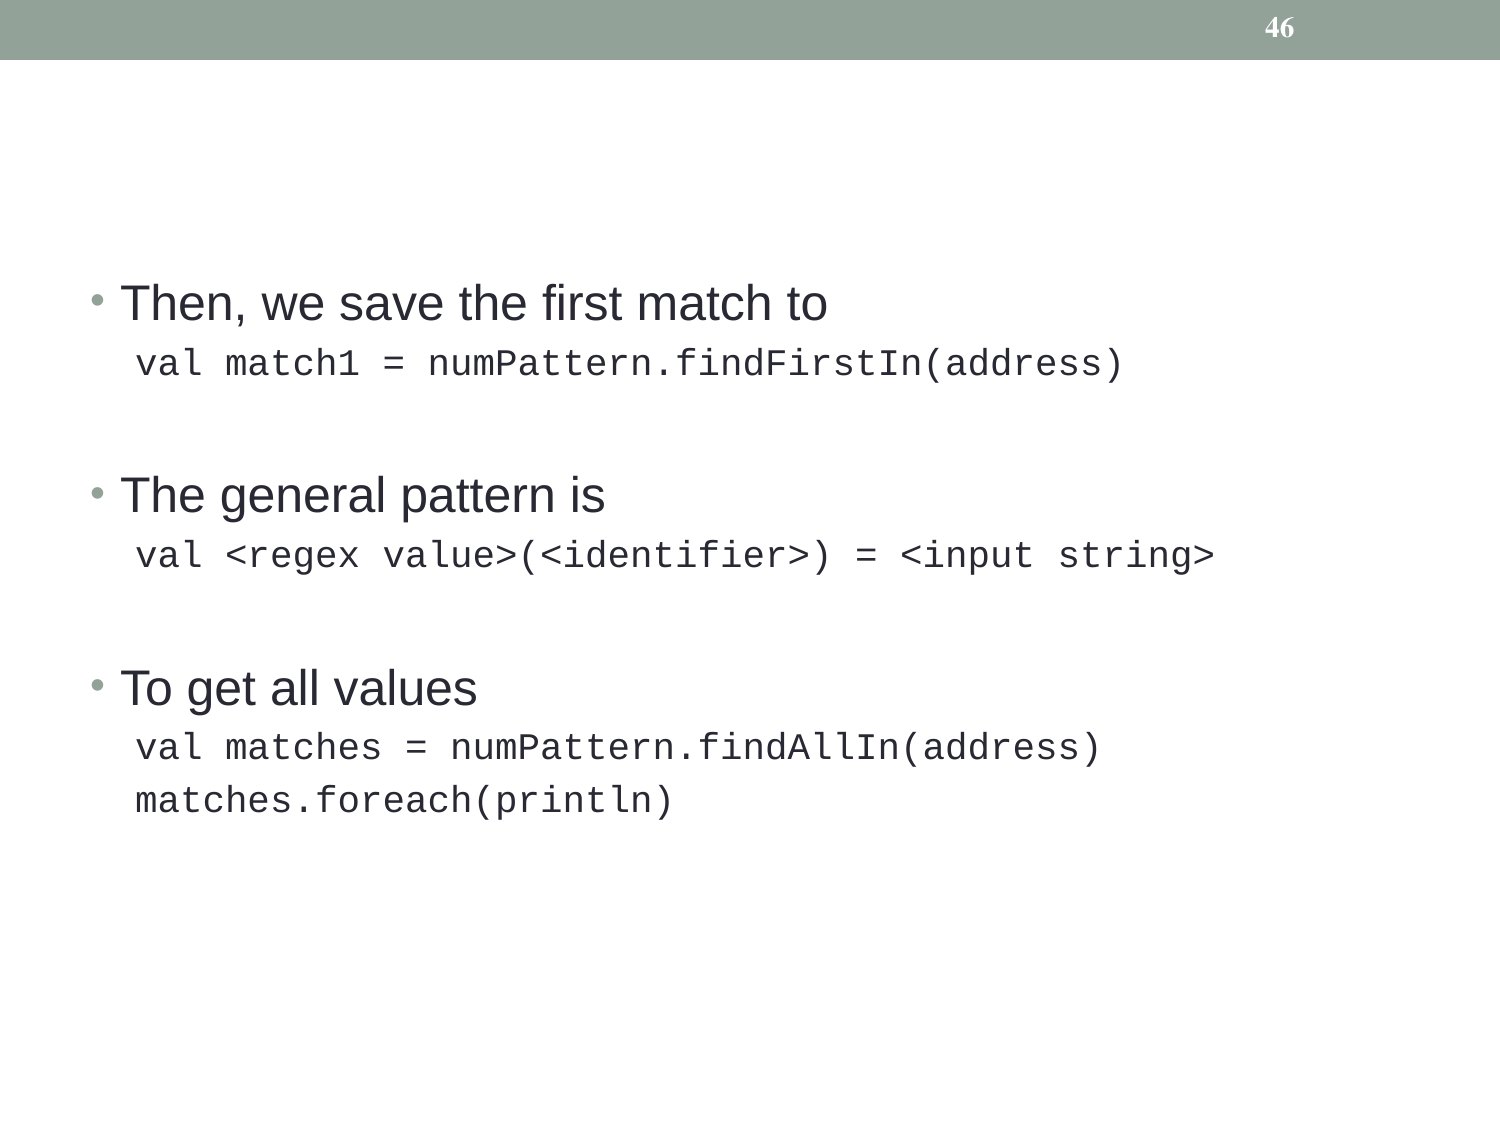

46
#
Then, we save the first match to
val match1 = numPattern.findFirstIn(address)

The general pattern is
val <regex value>(<identifier>) = <input string>

To get all values
val matches = numPattern.findAllIn(address)
matches.foreach(println)